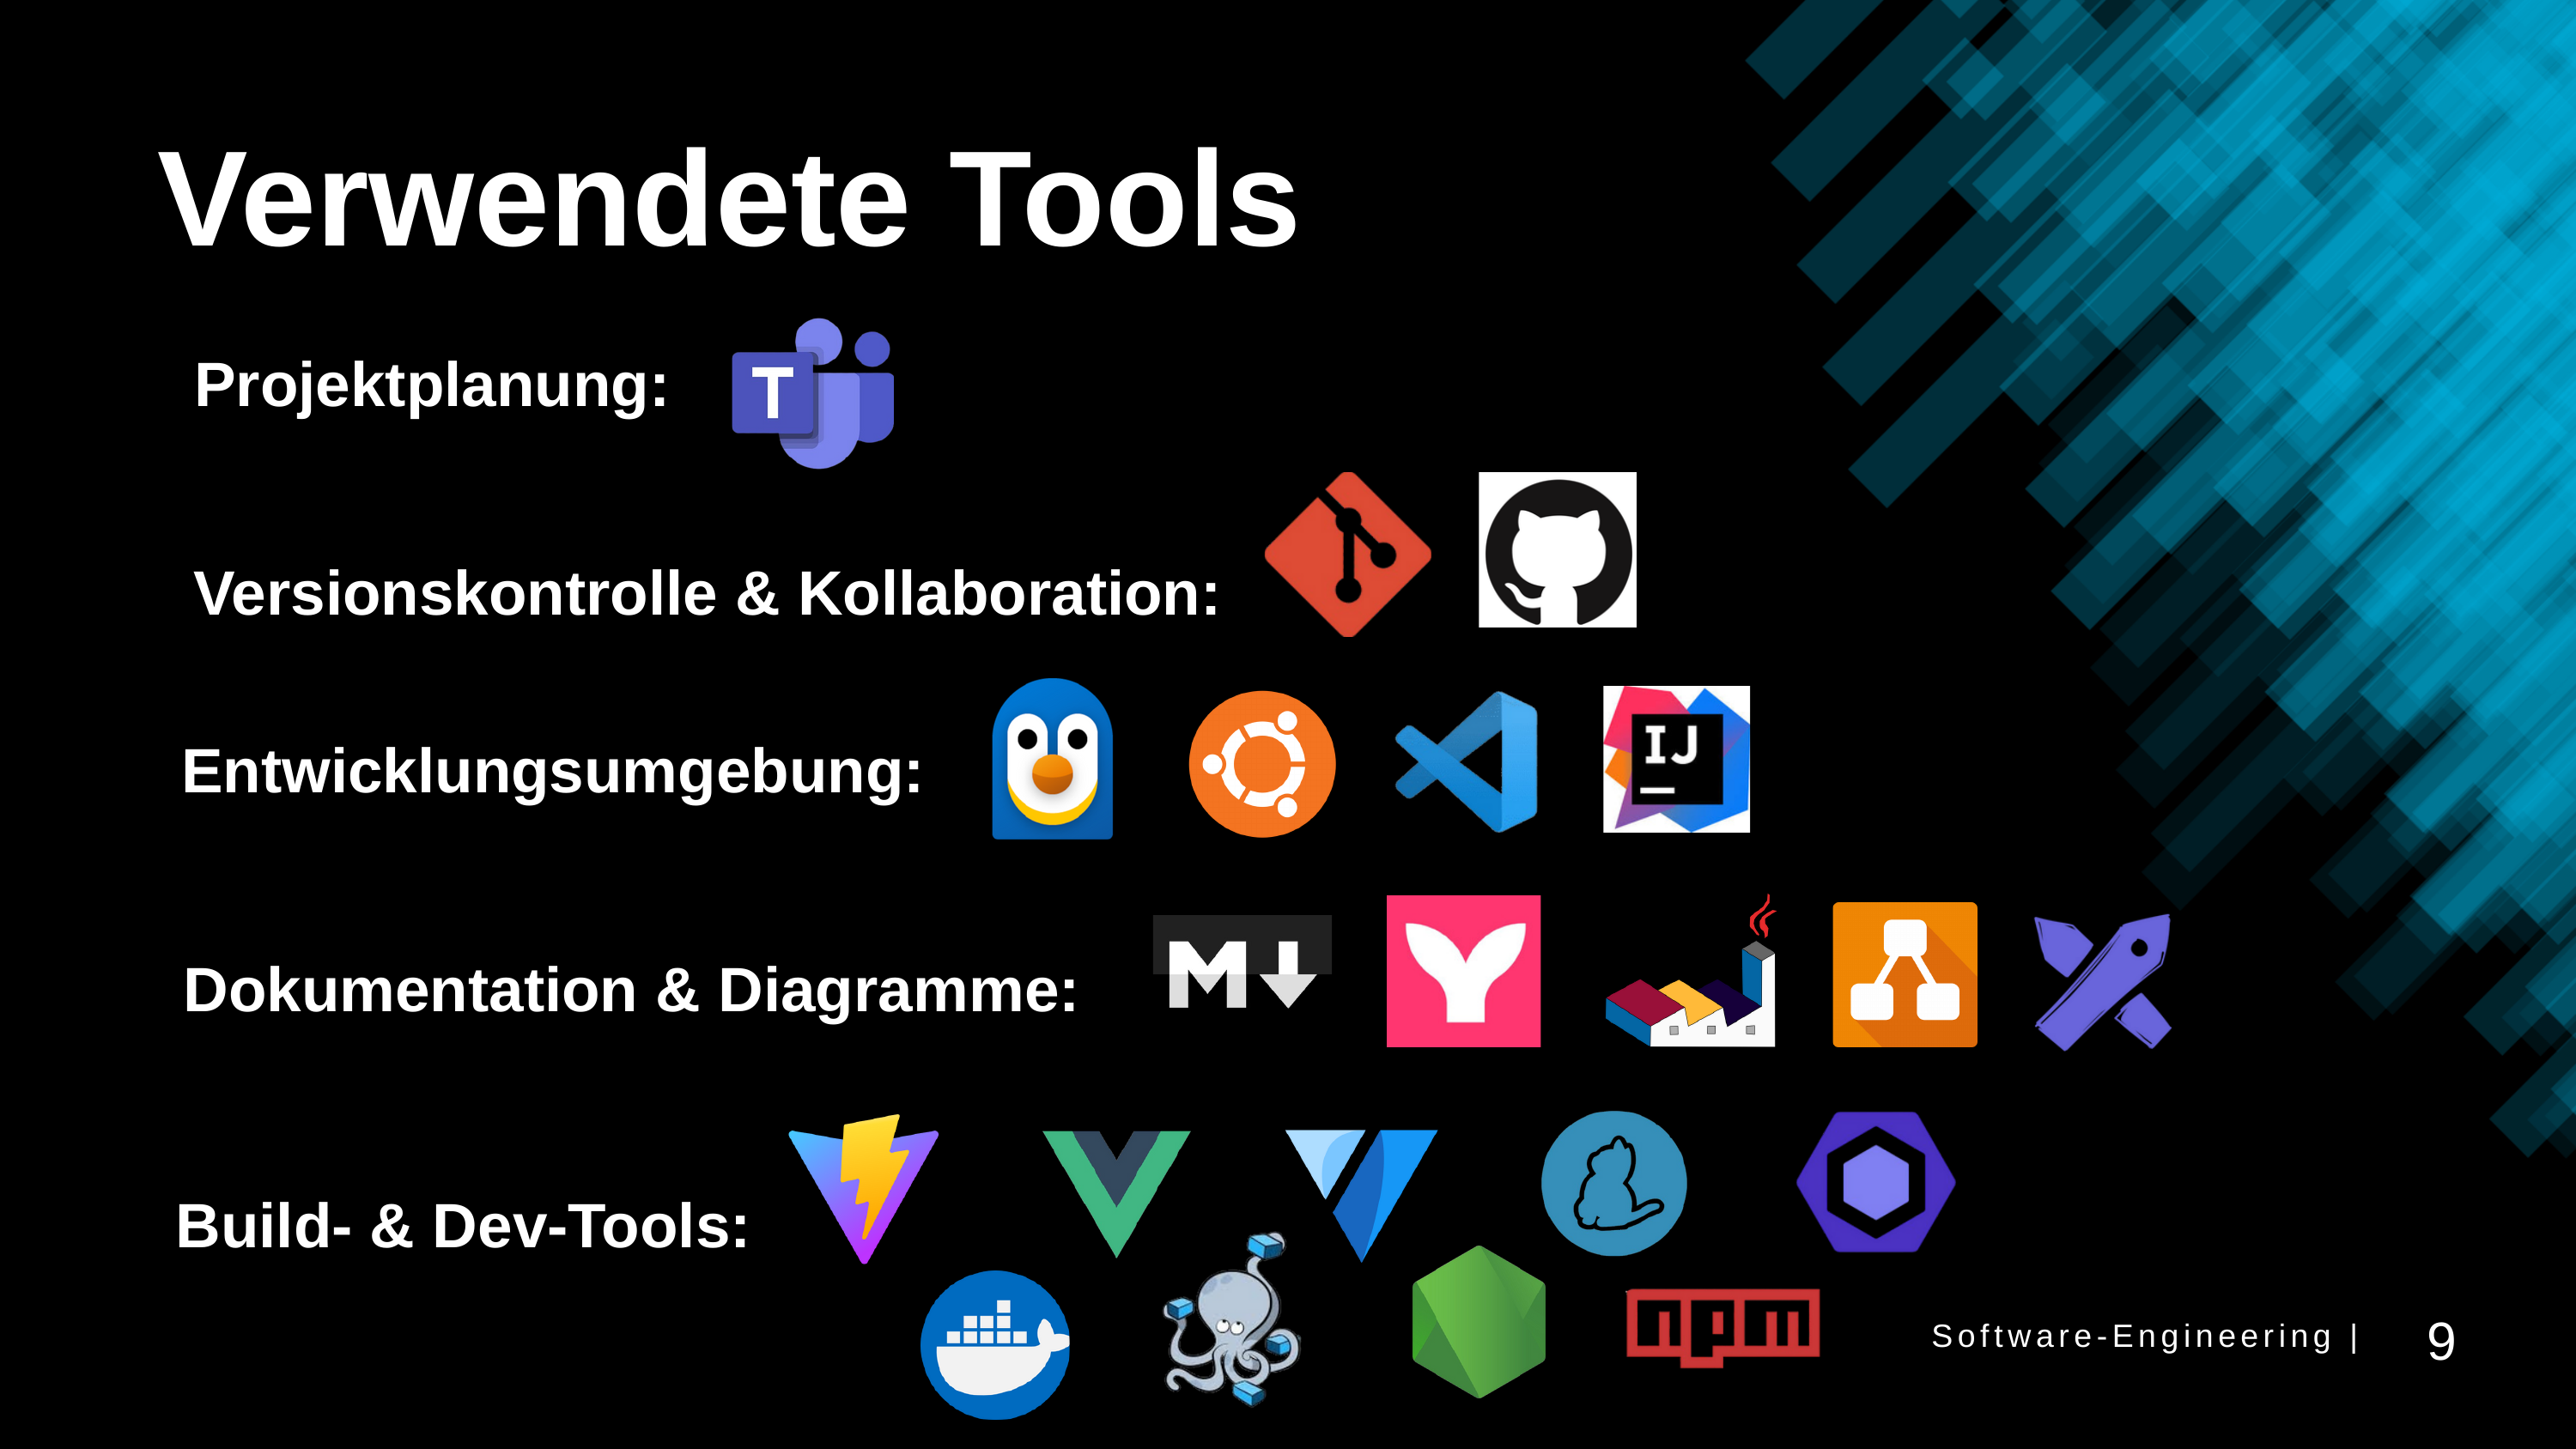

Verwendete Tools

Projektplanung:

Versionskontrolle & Kollaboration:

Entwicklungsumgebung:

Dokumentation & Diagramme:

Build- & Dev-Tools:

9
Software-Engineering |